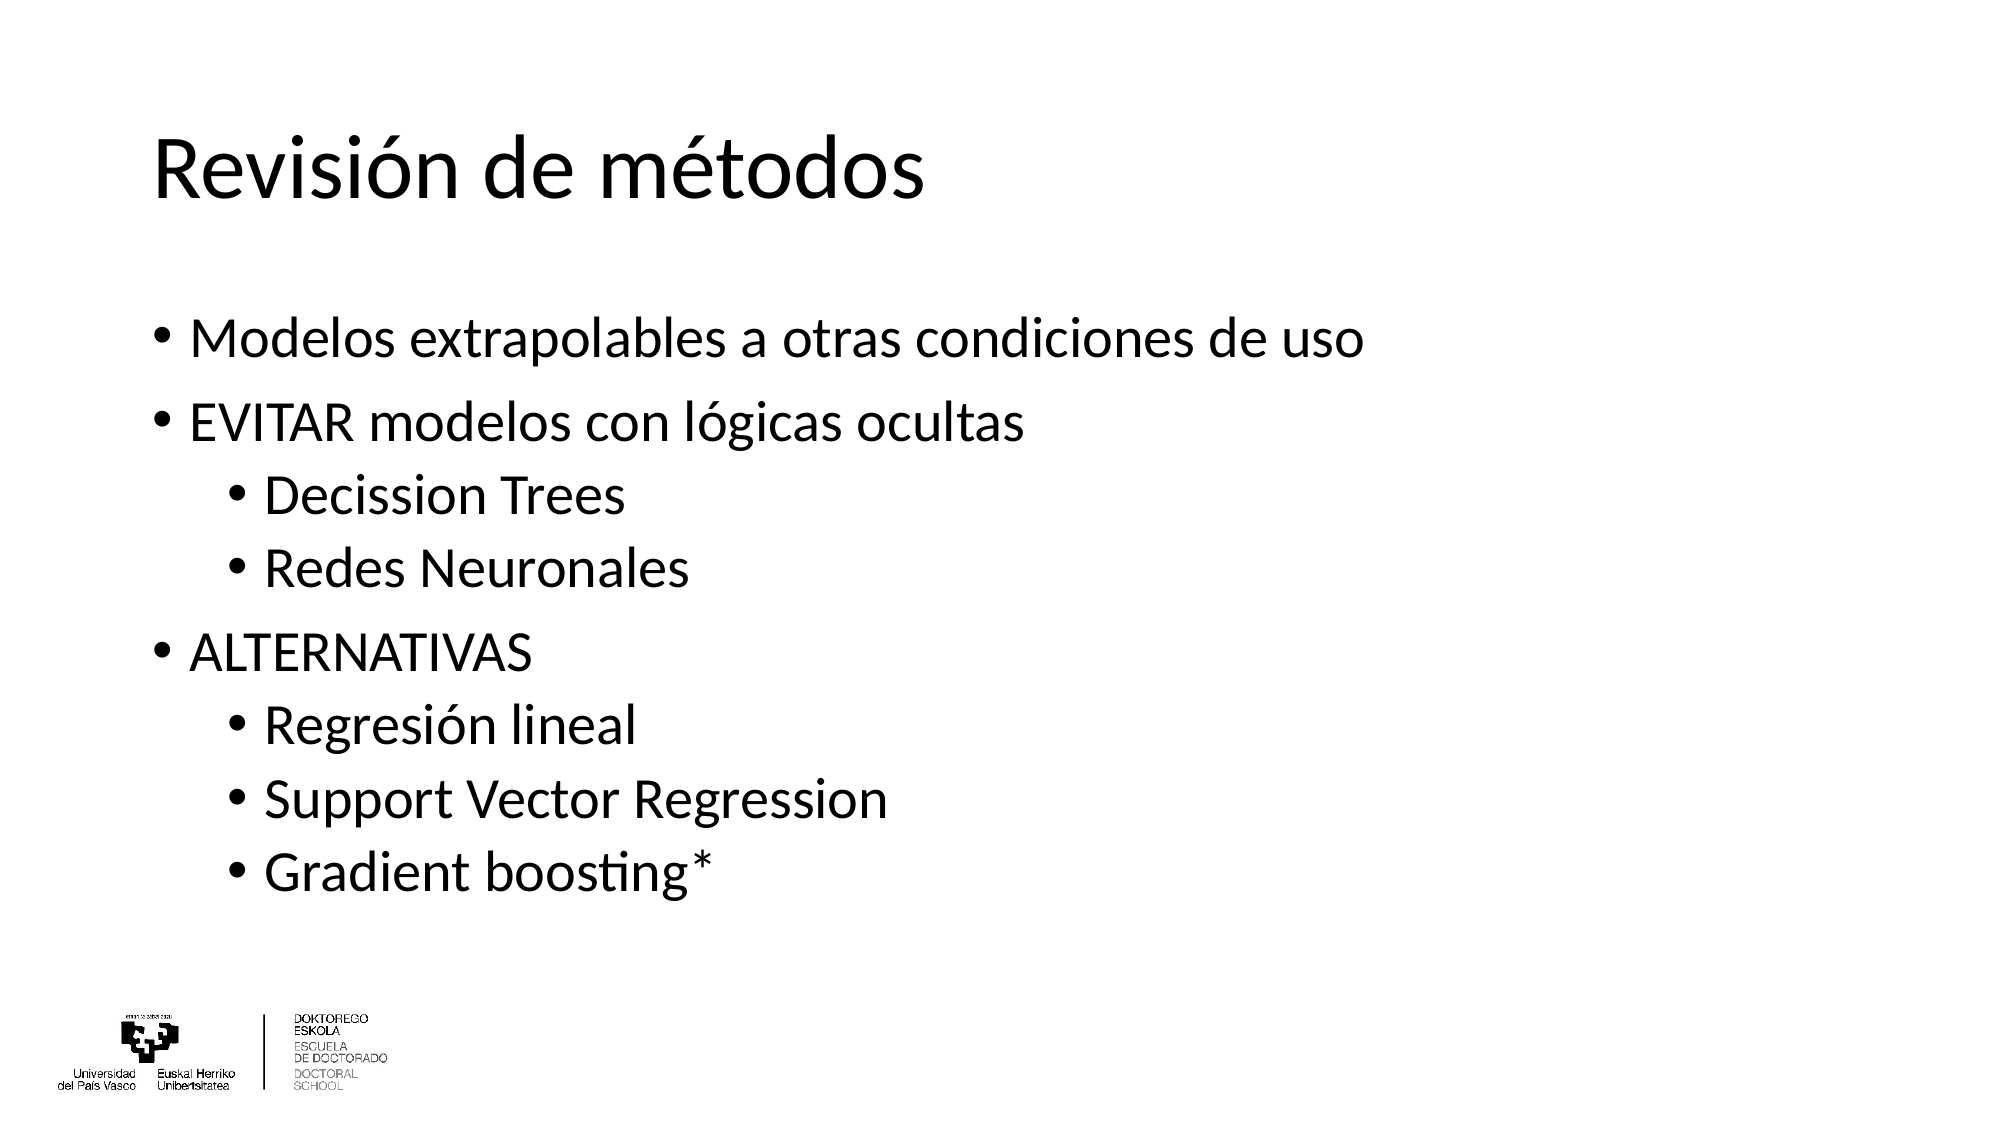

# Revisión de métodos
Modelos extrapolables a otras condiciones de uso
EVITAR modelos con lógicas ocultas
Decission Trees
Redes Neuronales
ALTERNATIVAS
Regresión lineal
Support Vector Regression
Gradient boosting*